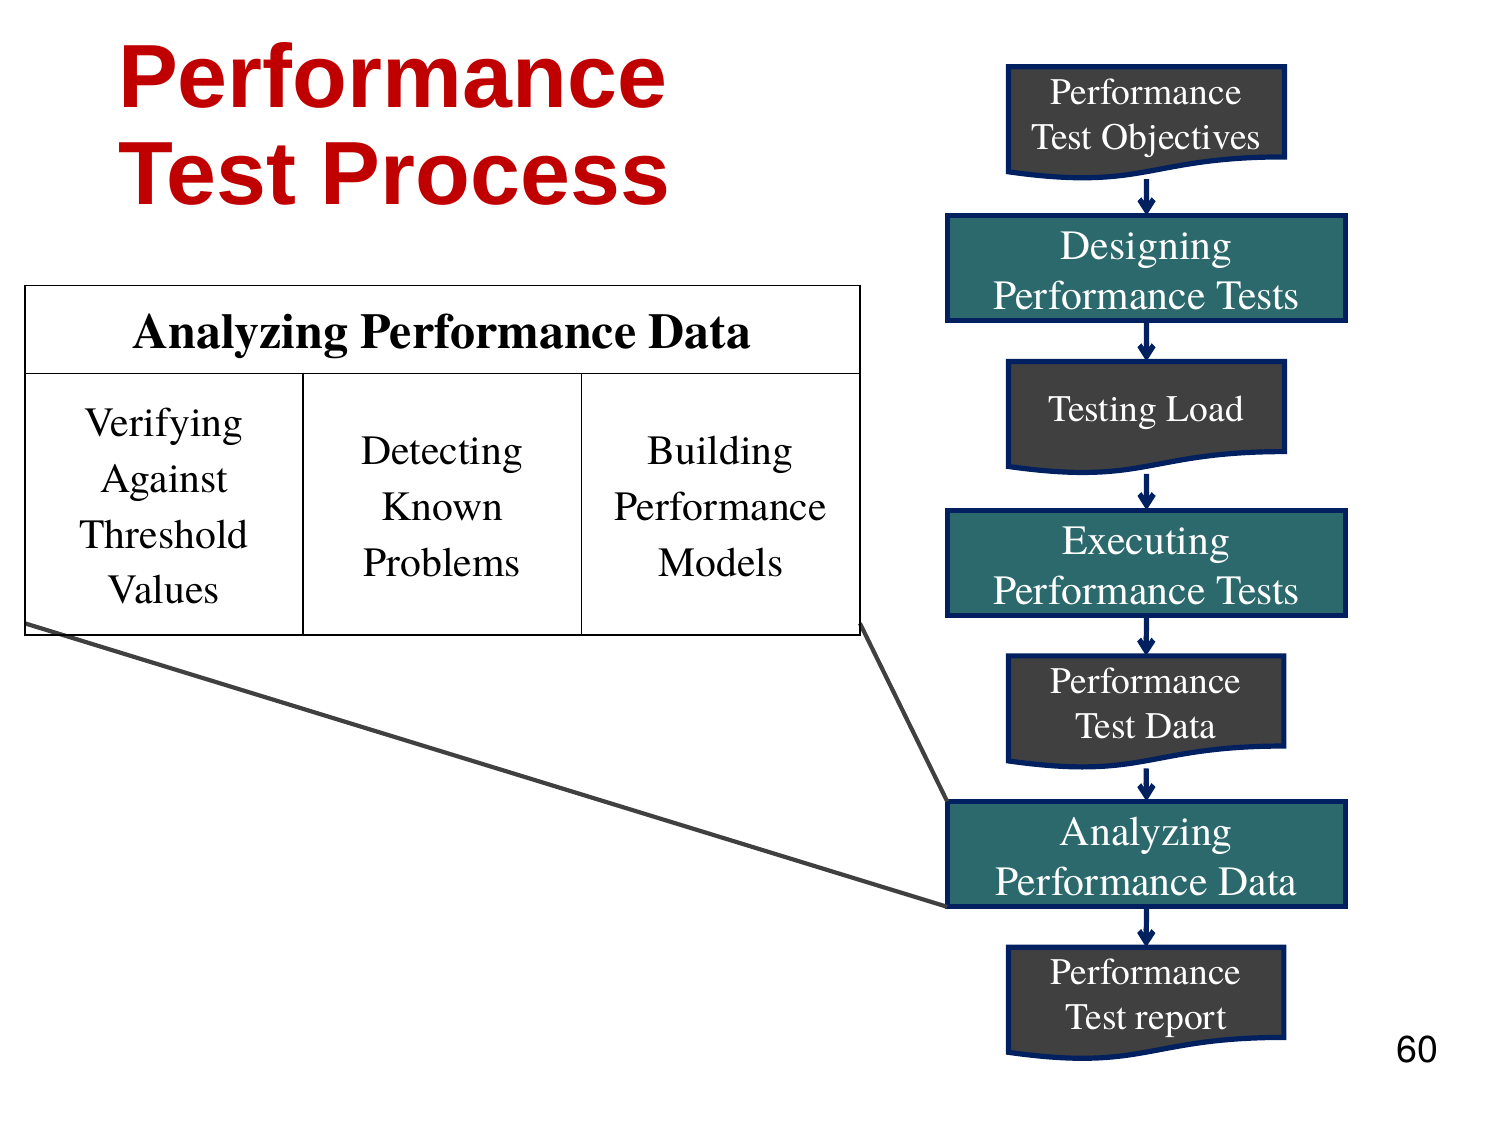

# Performance Test Process
Performance Test Objectives
Designing Performance Tests
| Analyzing Performance Data |  |  |
| --- | --- | --- |
| Verifying Against Threshold Values | Detecting Known Problems | Building Performance Models |
Testing Load
Executing Performance Tests
Performance Test Data
Analyzing Performance Data
Performance Test report
60